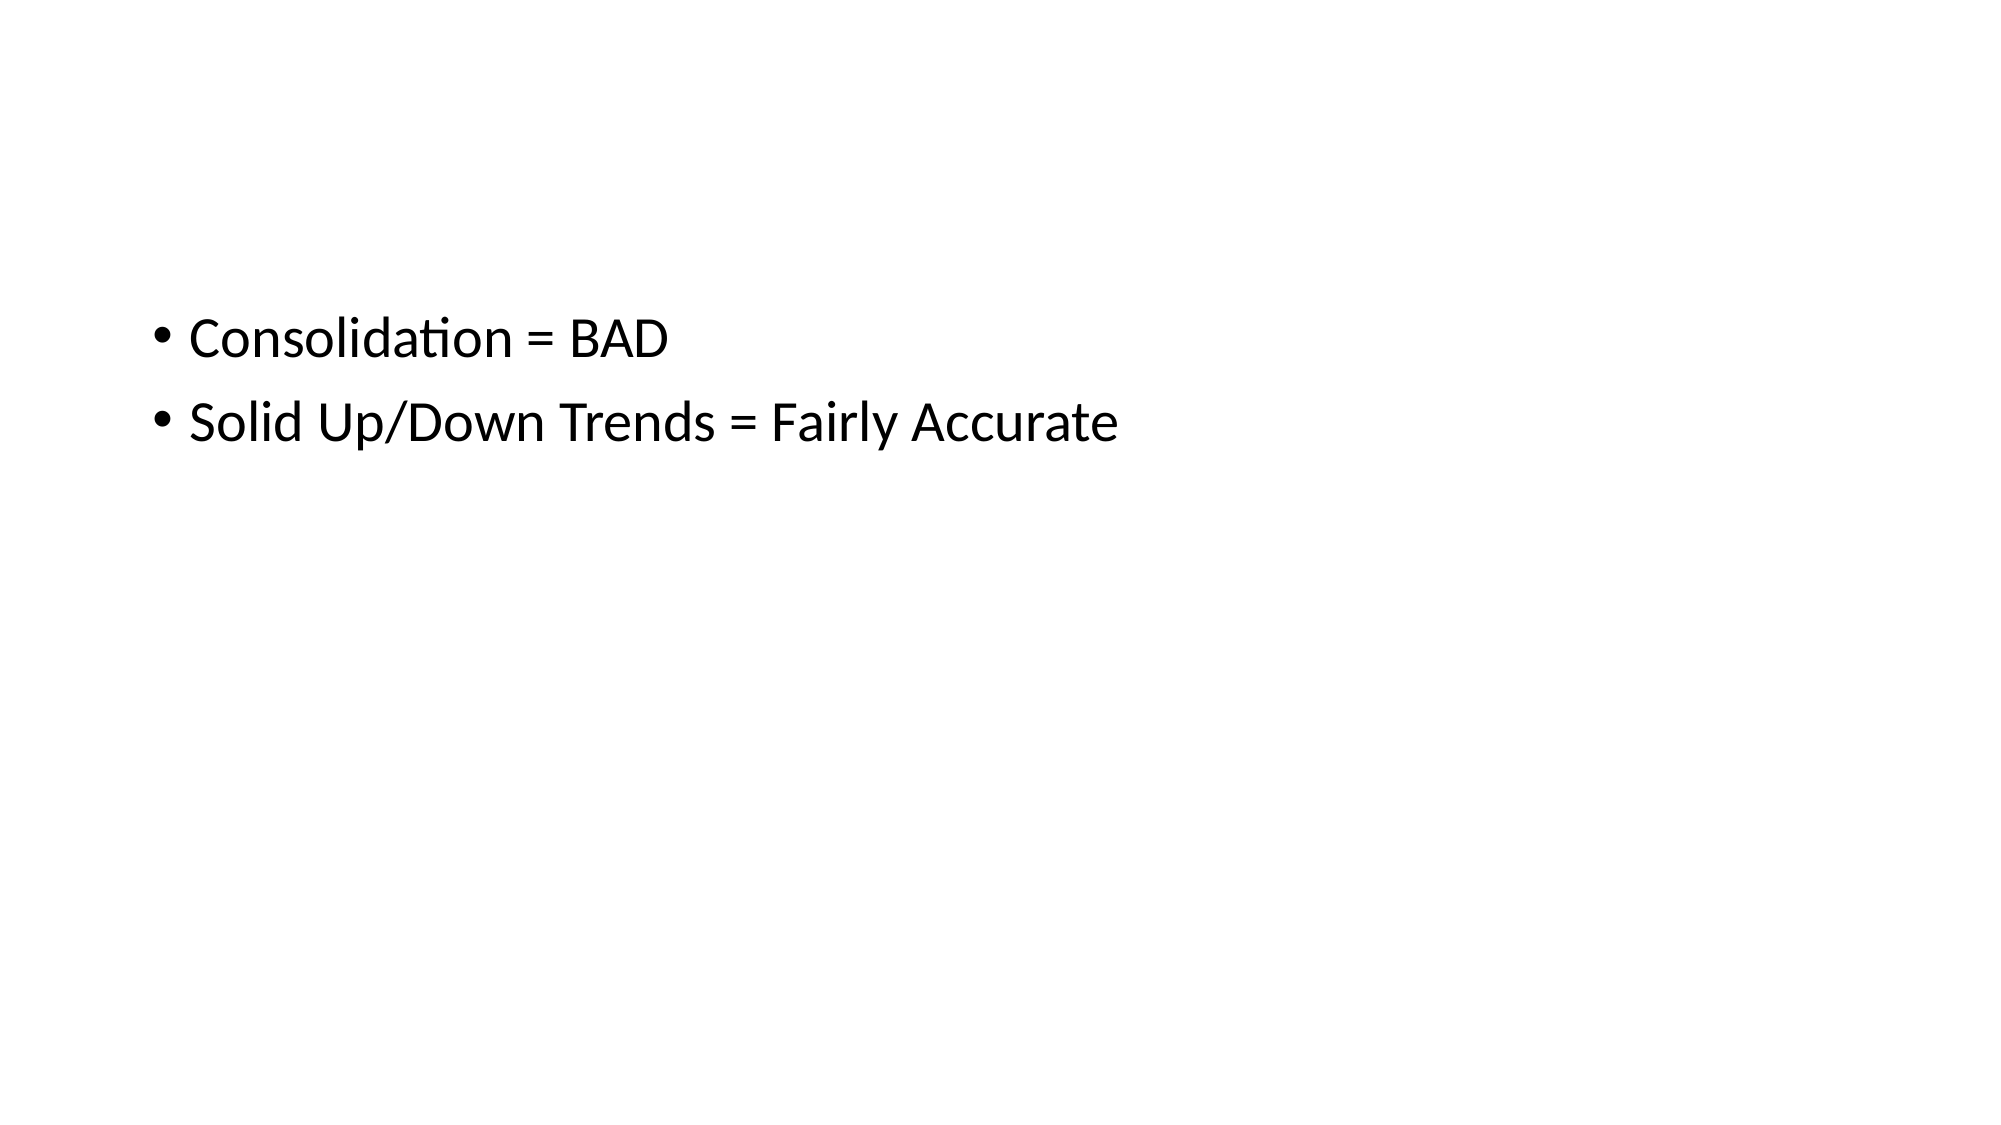

#
Consolidation = BAD
Solid Up/Down Trends = Fairly Accurate